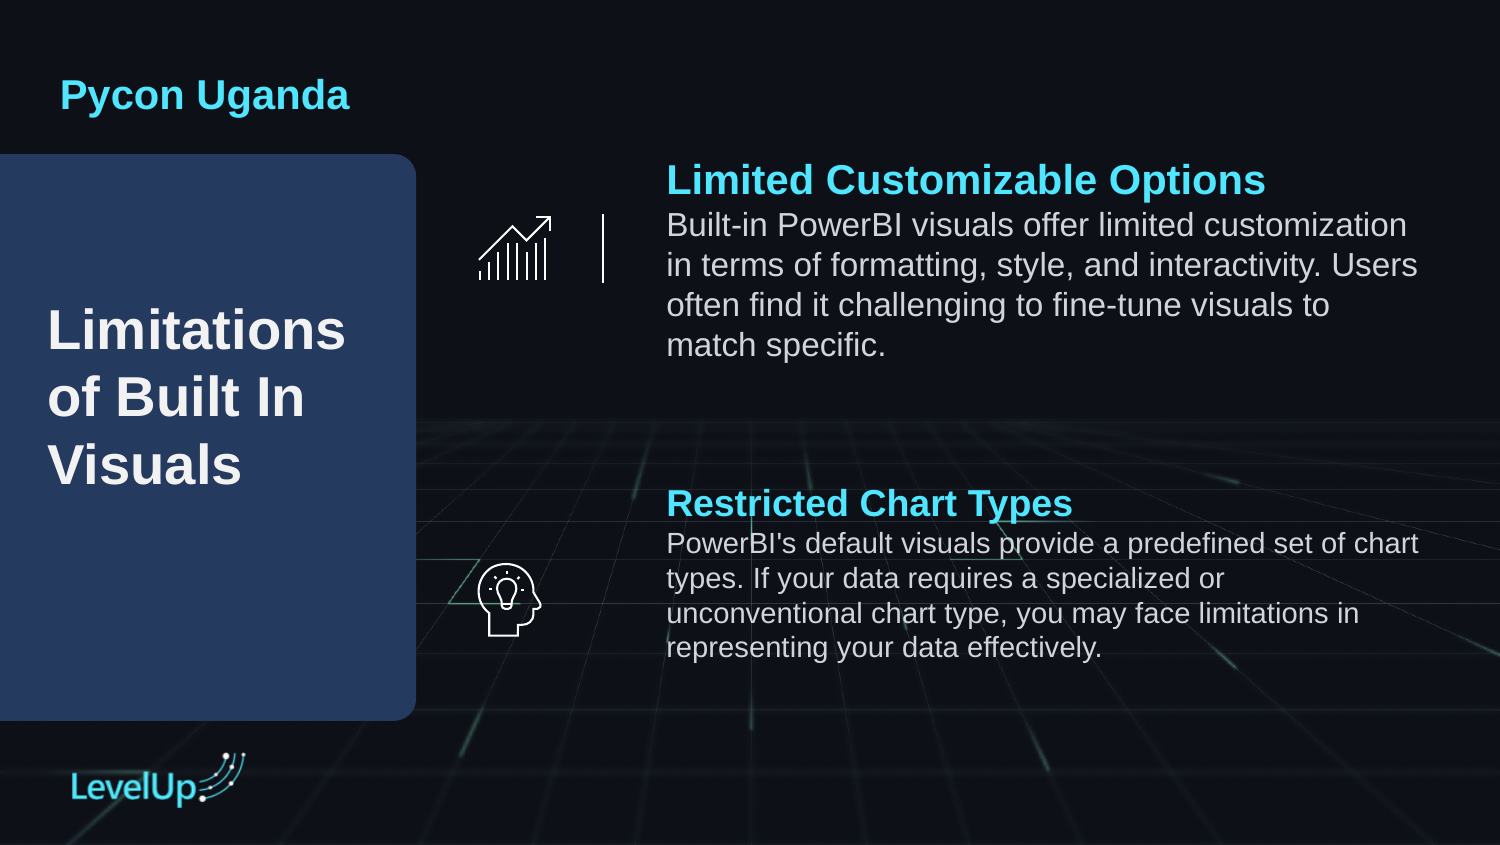

Pycon Uganda

Limited Customizable Options
Built-in PowerBI visuals offer limited customization in terms of formatting, style, and interactivity. Users often find it challenging to fine-tune visuals to match specific.

Limitations of Built In Visuals
Restricted Chart Types
PowerBI's default visuals provide a predefined set of chart types. If your data requires a specialized or unconventional chart type, you may face limitations in representing your data effectively.